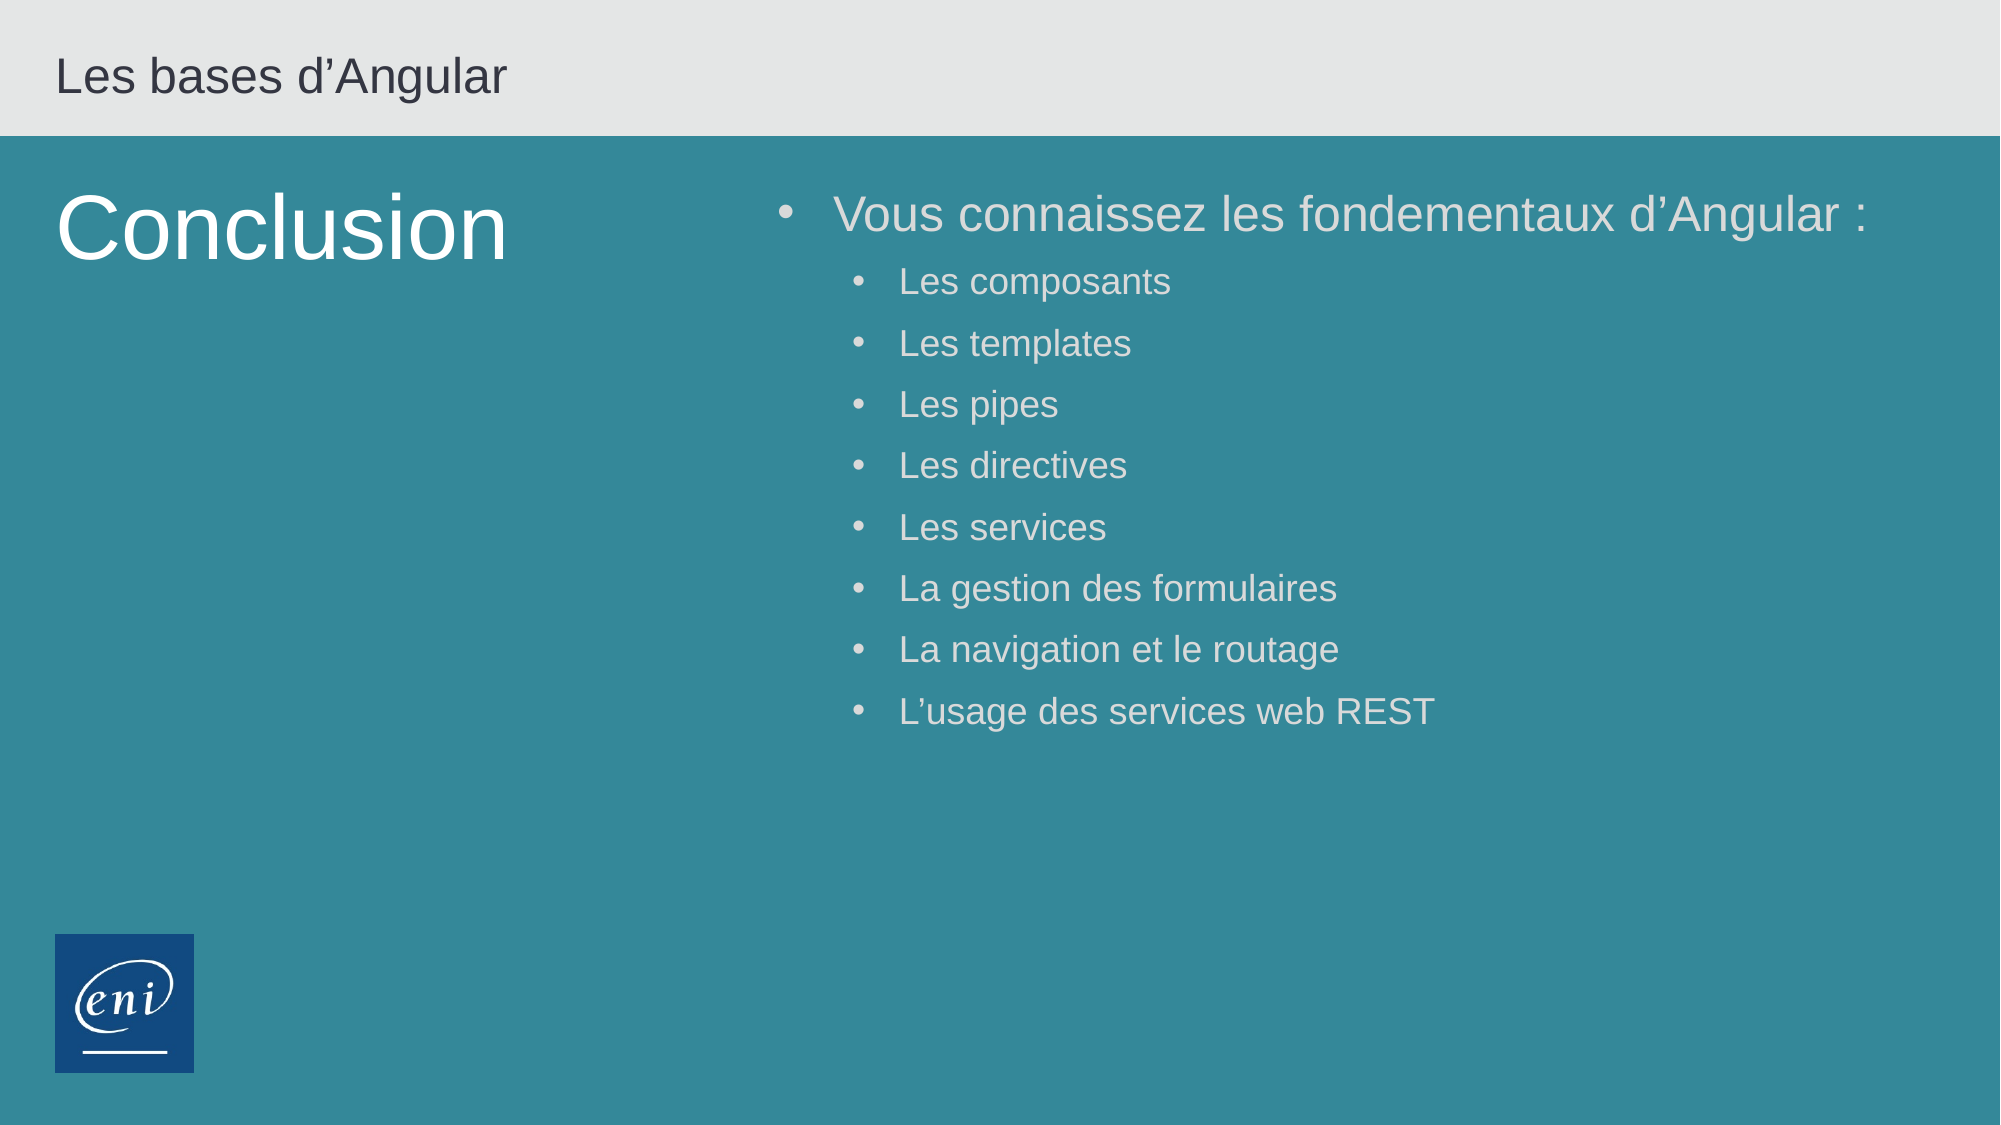

Les bases d’Angular
# Conclusion
Vous connaissez les fondementaux d’Angular :
Les composants
Les templates
Les pipes
Les directives
Les services
La gestion des formulaires
La navigation et le routage
L’usage des services web REST